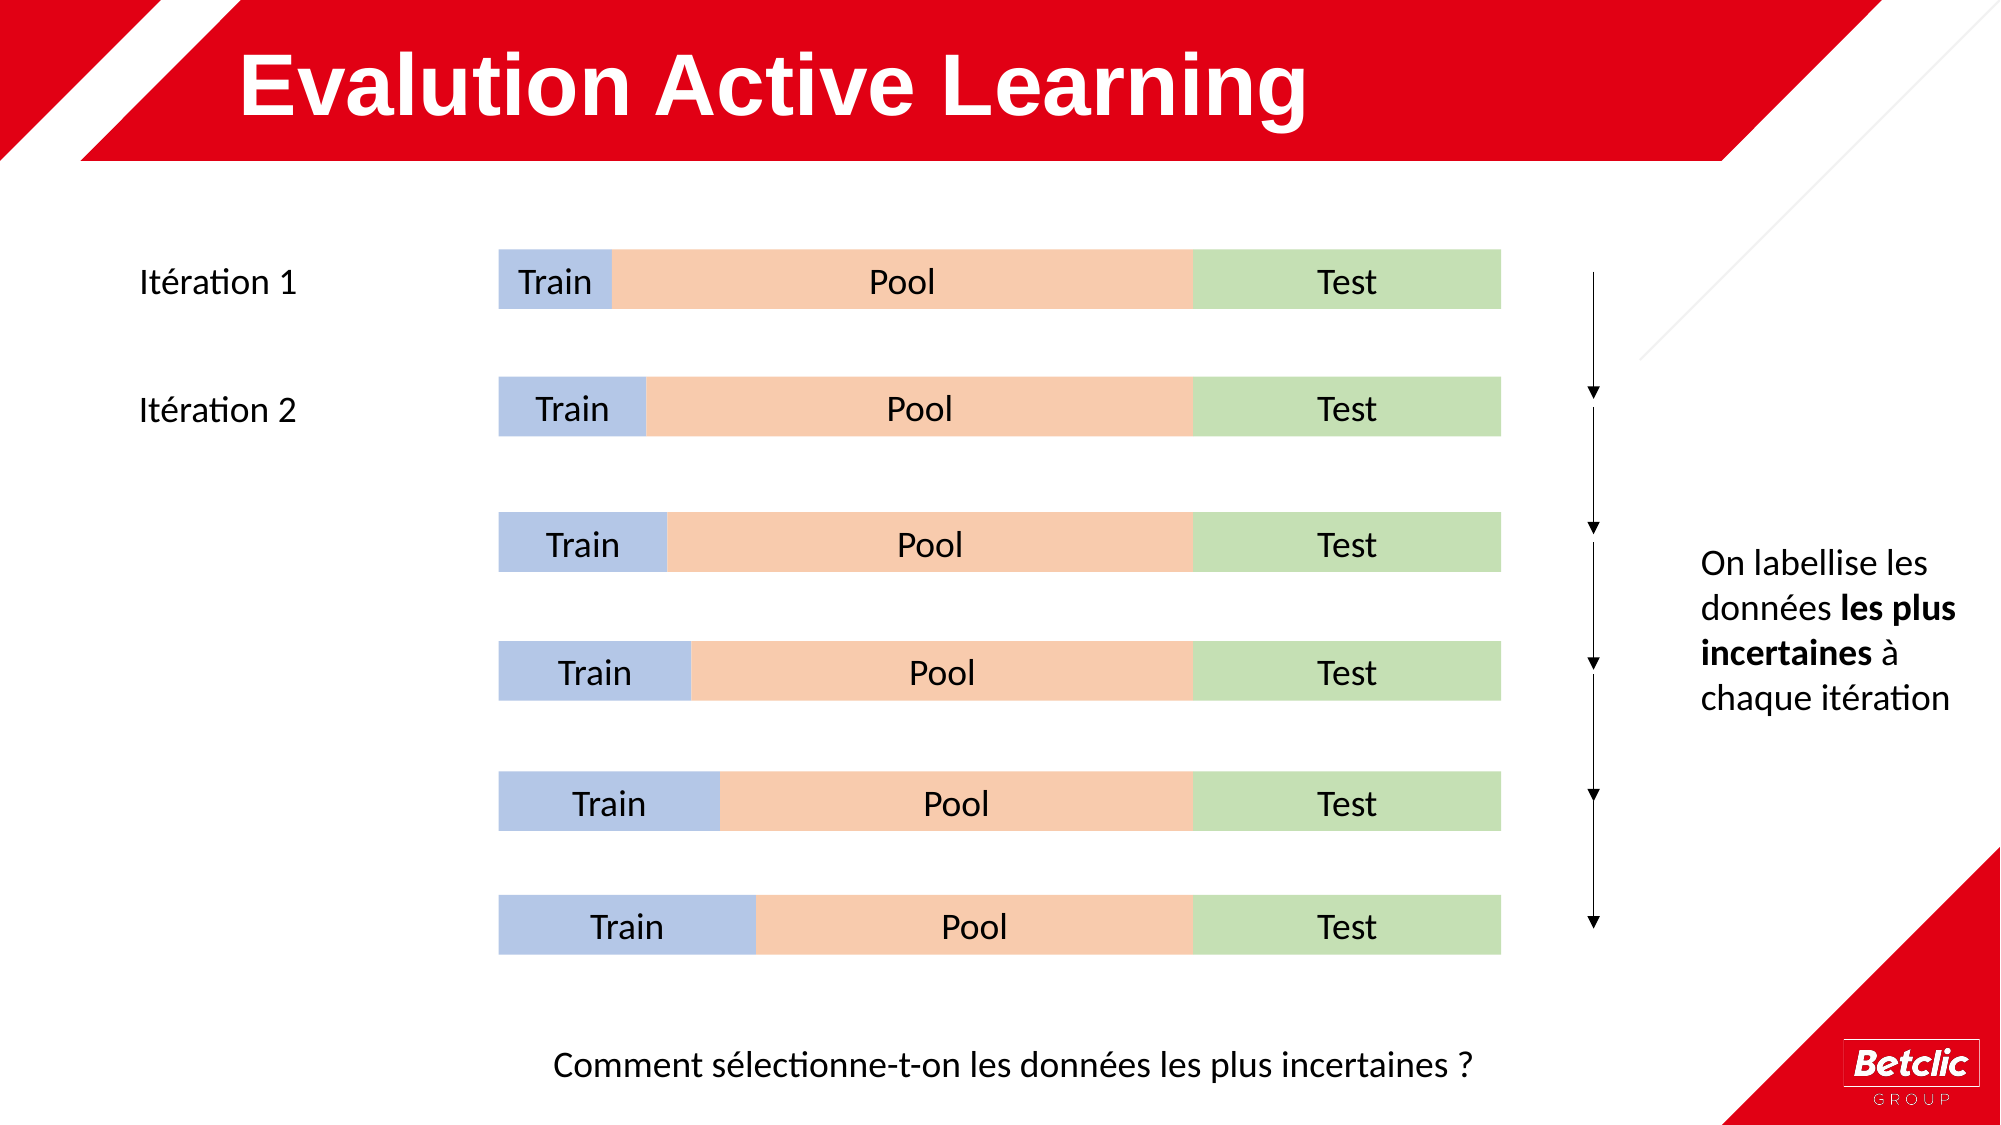

# Evalution Active Learning
Itération 1
Train
Pool
Test
Train
Pool
Test
Itération 2
Train
Pool
Test
On labellise les données les plus incertaines à chaque itération
Train
Pool
Test
Train
Pool
Test

Train
Pool
Test
Comment sélectionne-t-on les données les plus incertaines ?